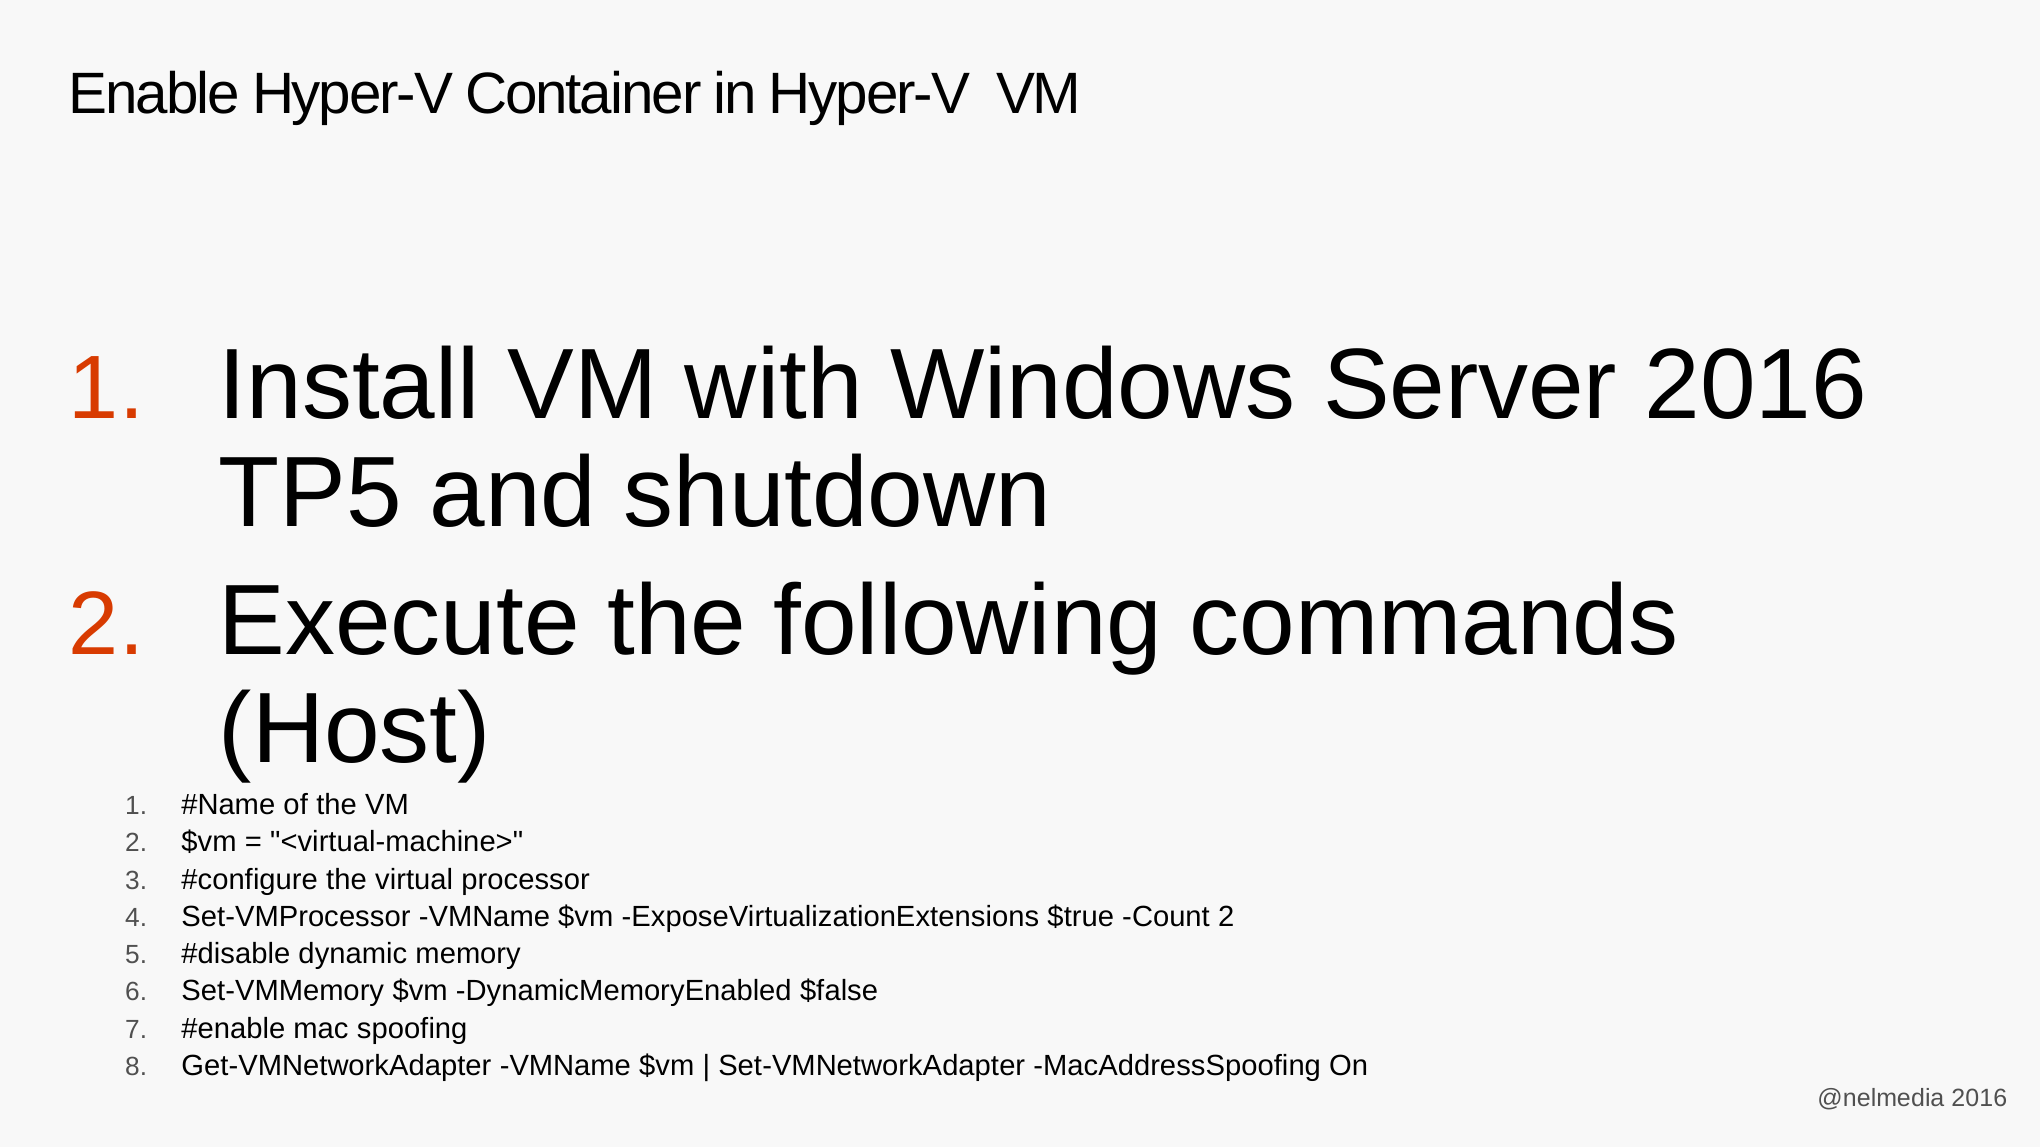

# Enable Hyper-V Container in Hyper-V  VM
Install VM with Windows Server 2016 TP5 and shutdown
Execute the following commands (Host)
#Name of the VM
$vm = "<virtual-machine>"
#configure the virtual processor
Set-VMProcessor -VMName $vm -ExposeVirtualizationExtensions $true -Count 2
#disable dynamic memory
Set-VMMemory $vm -DynamicMemoryEnabled $false
#enable mac spoofing
Get-VMNetworkAdapter -VMName $vm | Set-VMNetworkAdapter -MacAddressSpoofing On